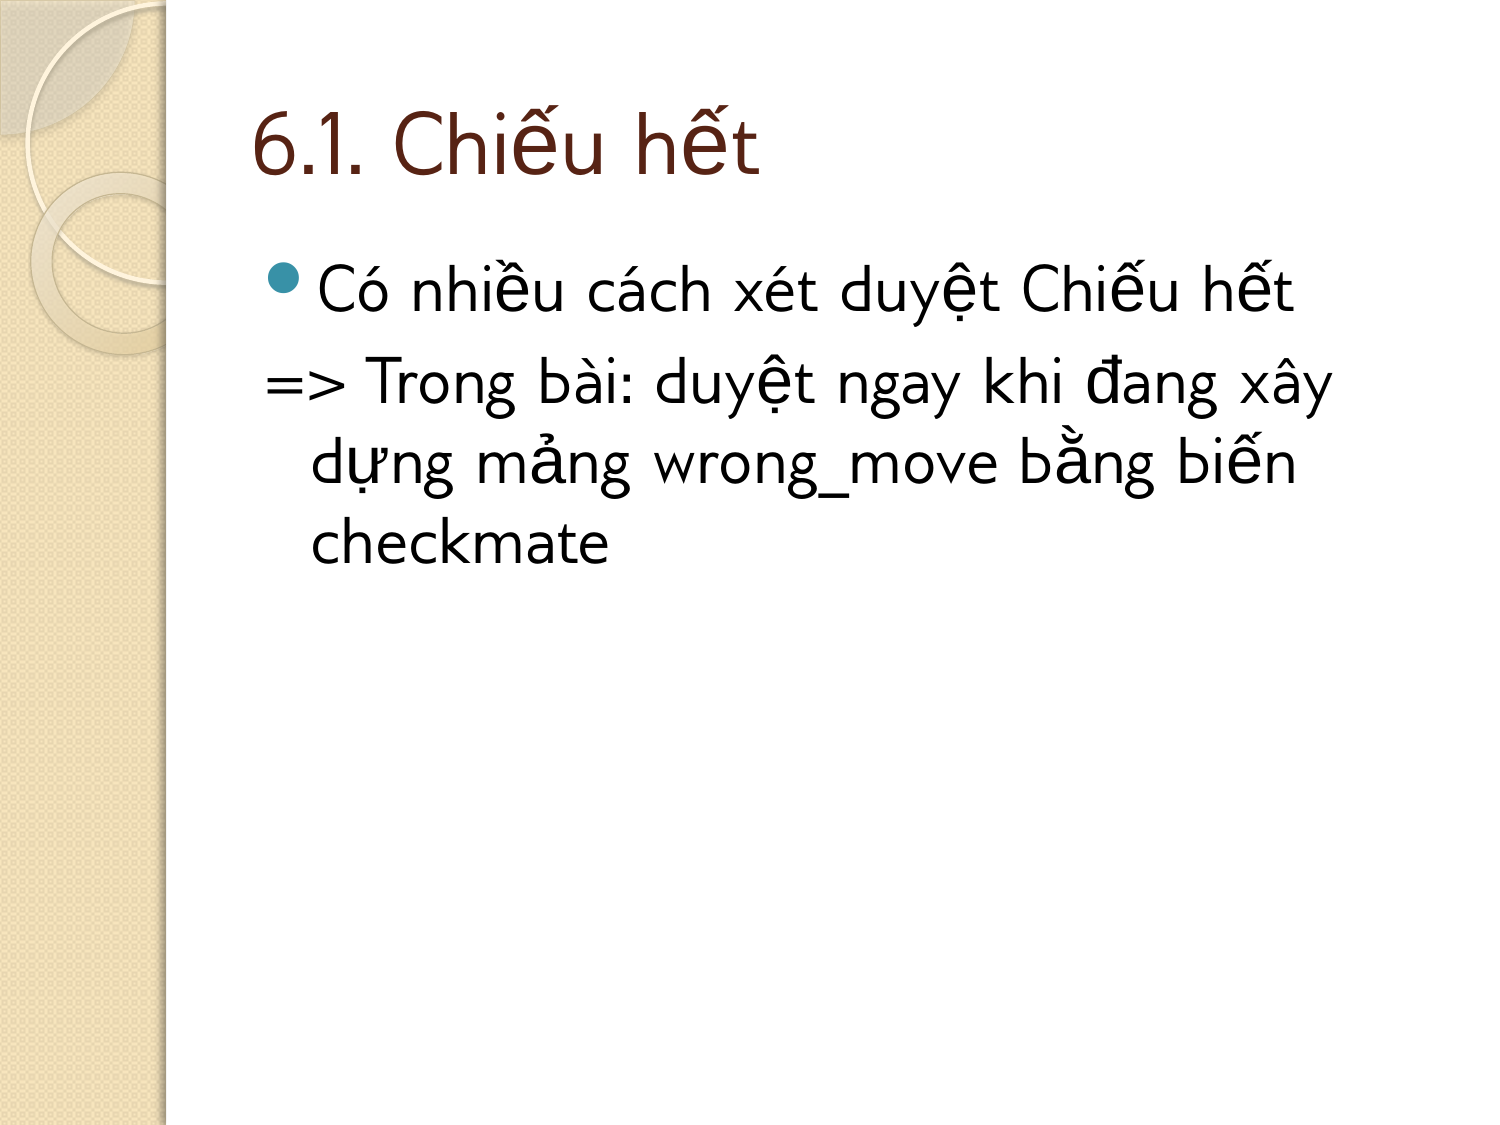

# 6.1. Chiếu hết
Có nhiều cách xét duyệt Chiếu hết
=> Trong bài: duyệt ngay khi đang xây dựng mảng wrong_move bằng biến checkmate